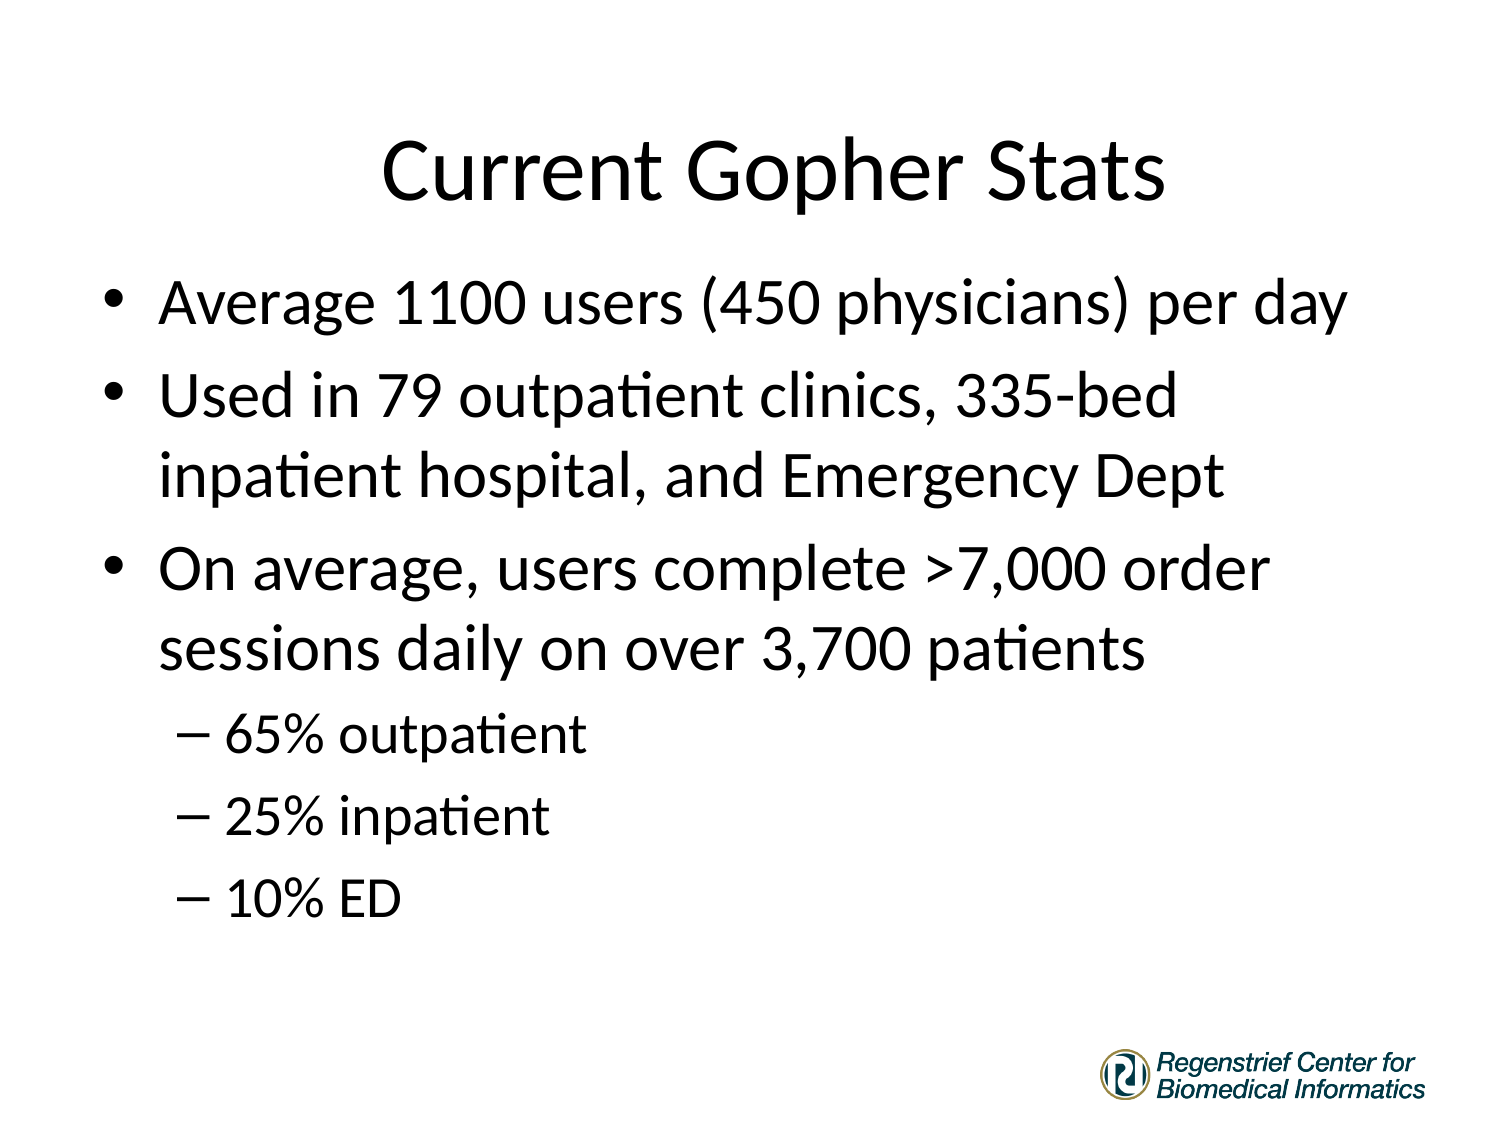

Current Gopher Stats
Average 1100 users (450 physicians) per day
Used in 79 outpatient clinics, 335-bed inpatient hospital, and Emergency Dept
On average, users complete >7,000 order sessions daily on over 3,700 patients
65% outpatient
25% inpatient
10% ED